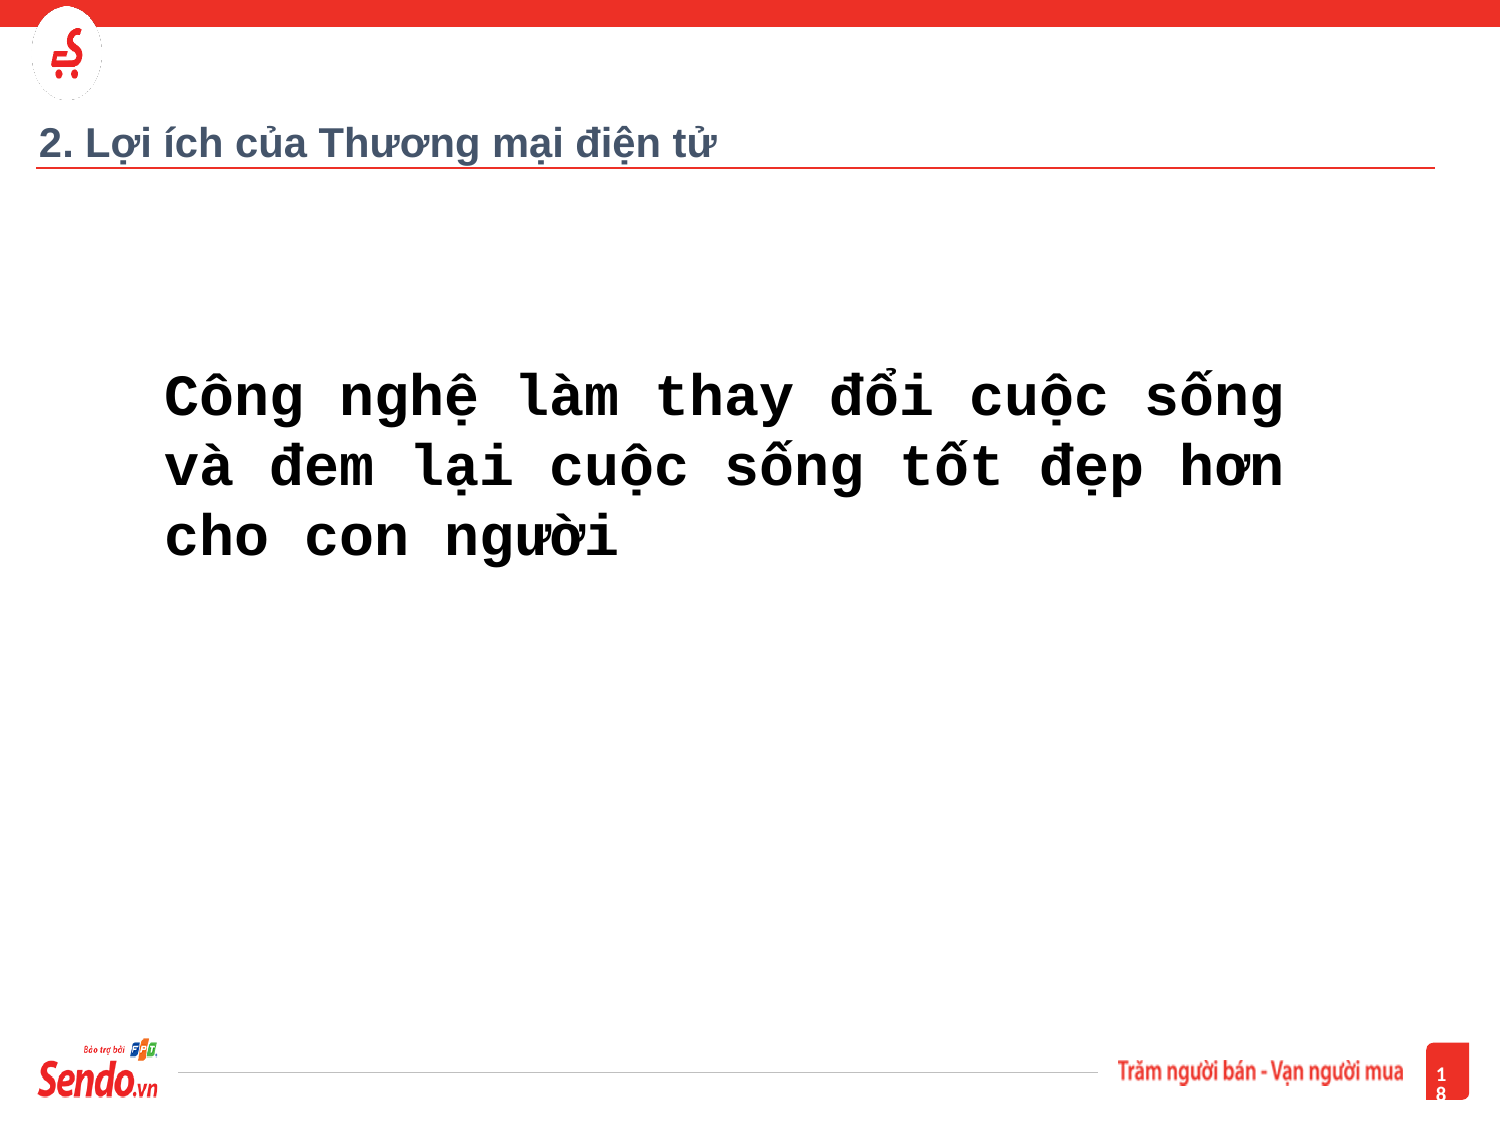

# 2. Lợi ích của Thương mại điện tử
Công nghệ làm thay đổi cuộc sống và đem lại cuộc sống tốt đẹp hơn cho con người